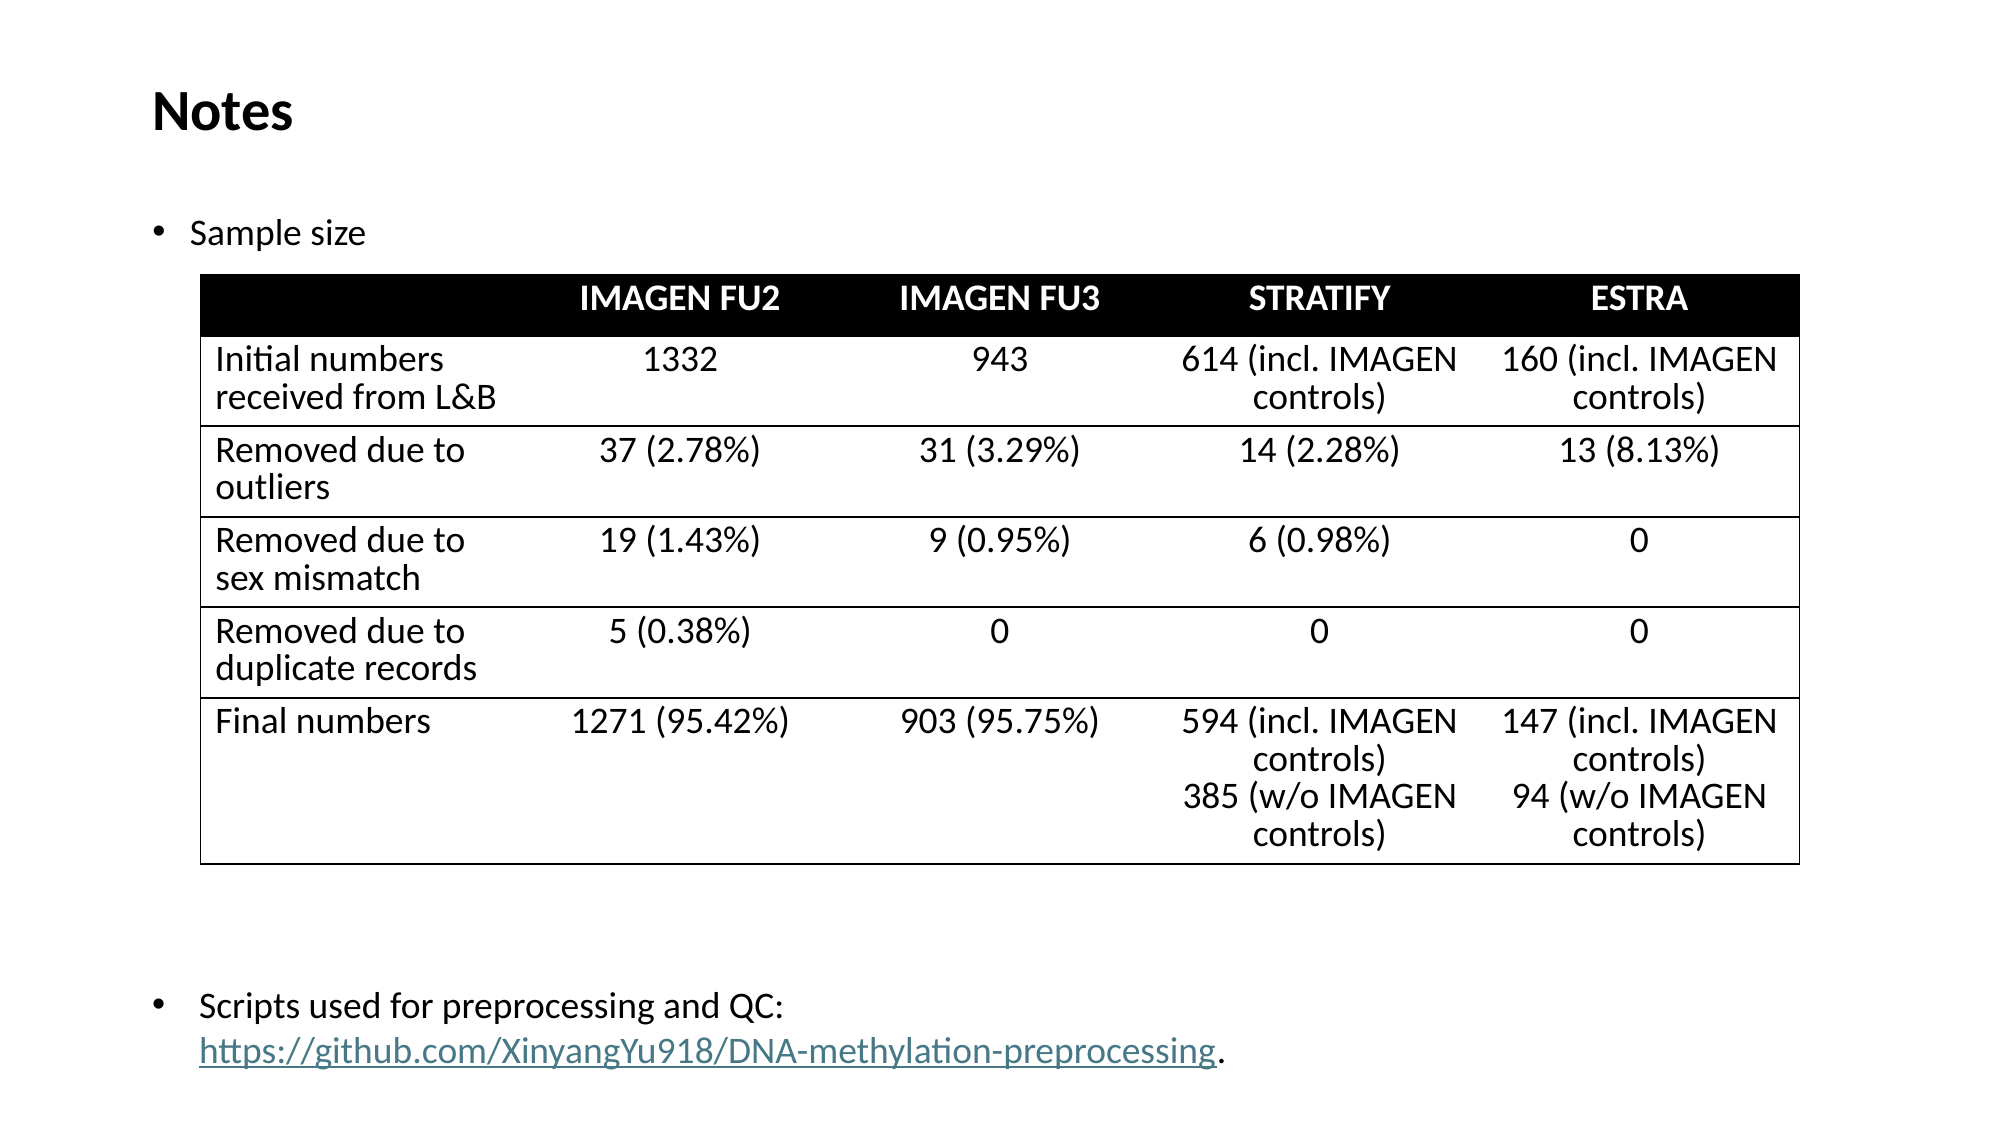

# Notes
Sample size

|  | IMAGEN FU2 | IMAGEN FU3 | STRATIFY | ESTRA |
| --- | --- | --- | --- | --- |
| Initial numbers received from L&B | 1332 | 943 | 614 (incl. IMAGEN controls) | 160 (incl. IMAGEN controls) |
| Removed due to outliers | 37 (2.78%) | 31 (3.29%) | 14 (2.28%) | 13 (8.13%) |
| Removed due to sex mismatch | 19 (1.43%) | 9 (0.95%) | 6 (0.98%) | 0 |
| Removed due to duplicate records | 5 (0.38%) | 0 | 0 | 0 |
| Final numbers | 1271 (95.42%) | 903 (95.75%) | 594 (incl. IMAGEN controls) 385 (w/o IMAGEN controls) | 147 (incl. IMAGEN controls) 94 (w/o IMAGEN controls) |
Scripts used for preprocessing and QC: https://github.com/XinyangYu918/DNA-methylation-preprocessing.